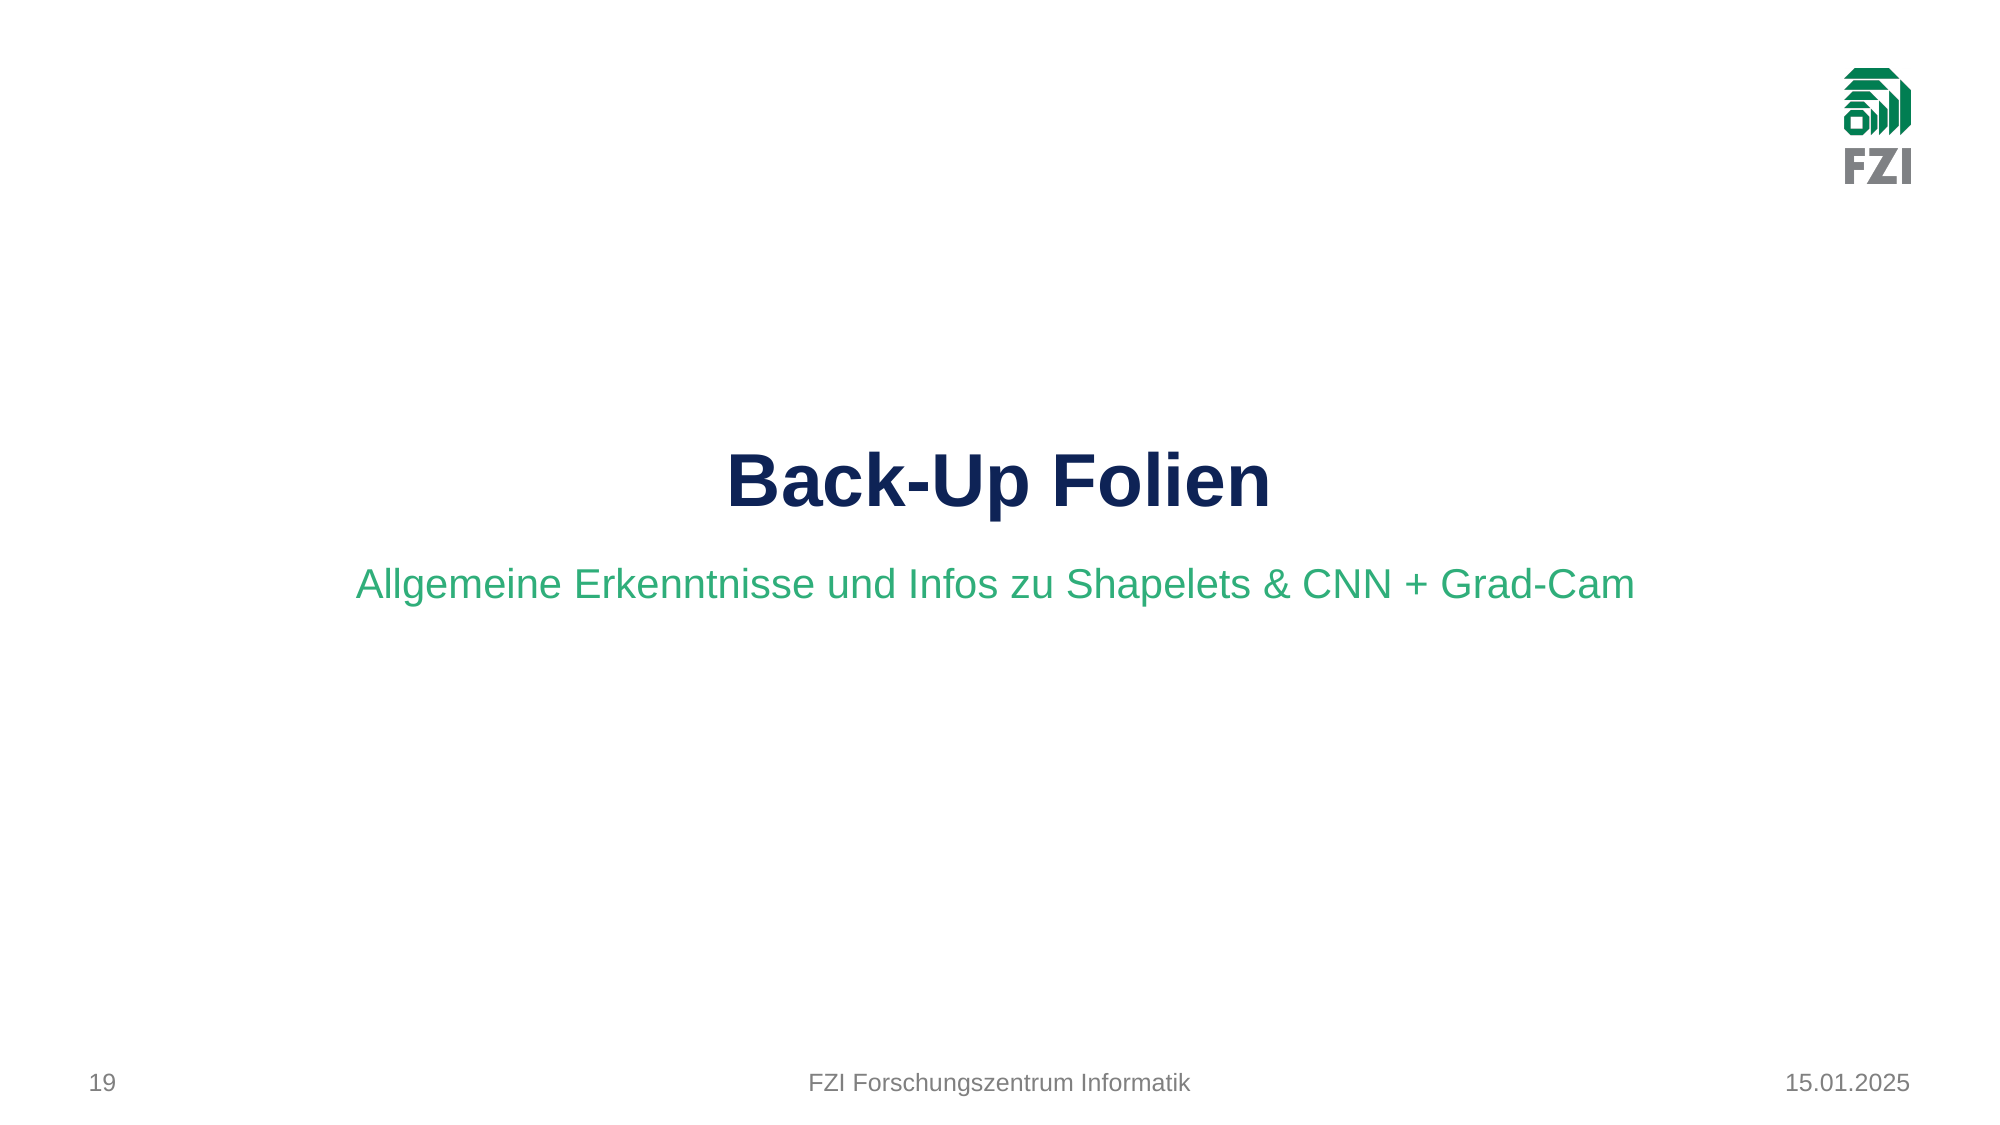

# Back-Up Folien
Allgemeine Erkenntnisse und Infos zu Shapelets & CNN + Grad-Cam
19
FZI Forschungszentrum Informatik
15.01.2025